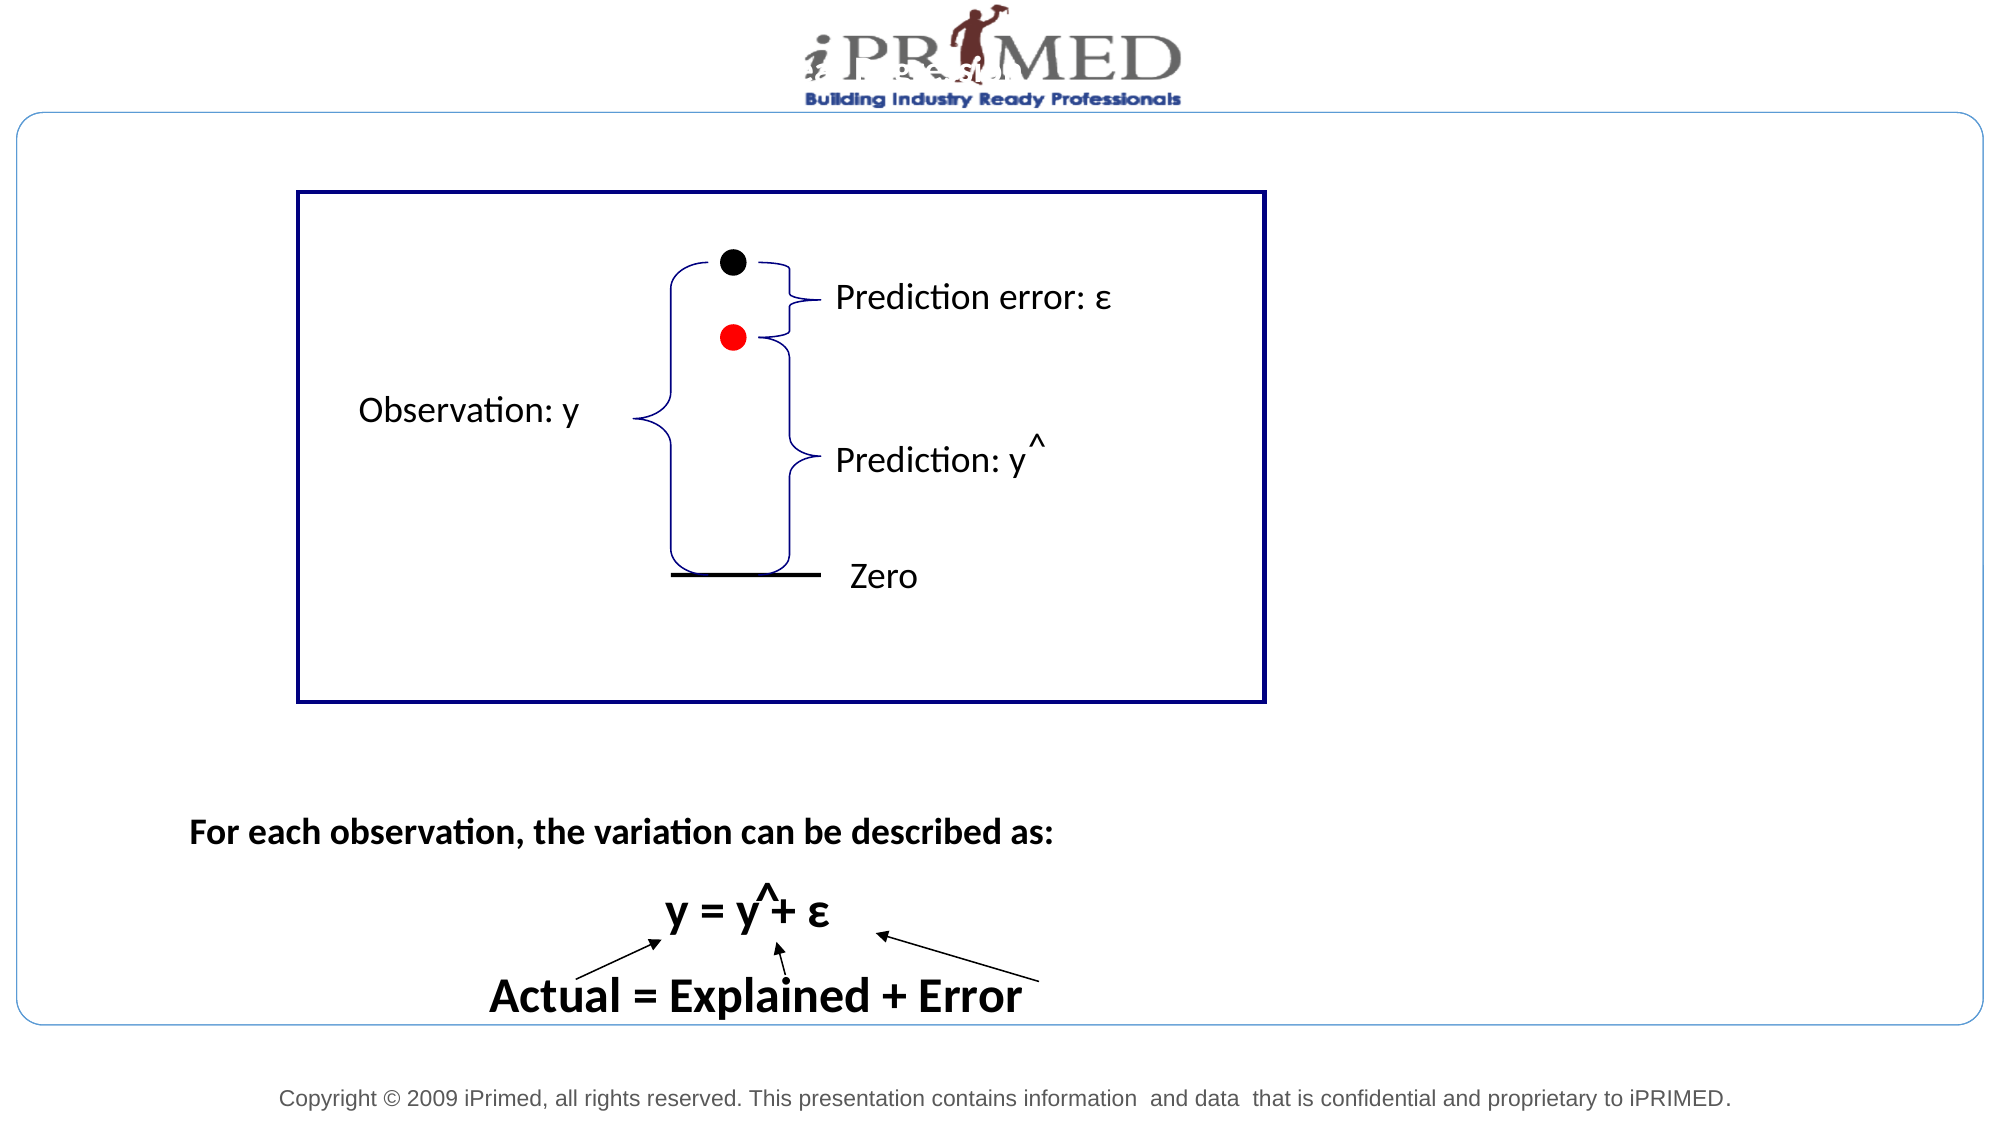

Simple Linear Regression

Prediction error: ε

Observation: y
^
Prediction: y
Zero

For each observation, the variation can be described as:
	                      	   y = y + ε
		Actual = Explained + Error
^